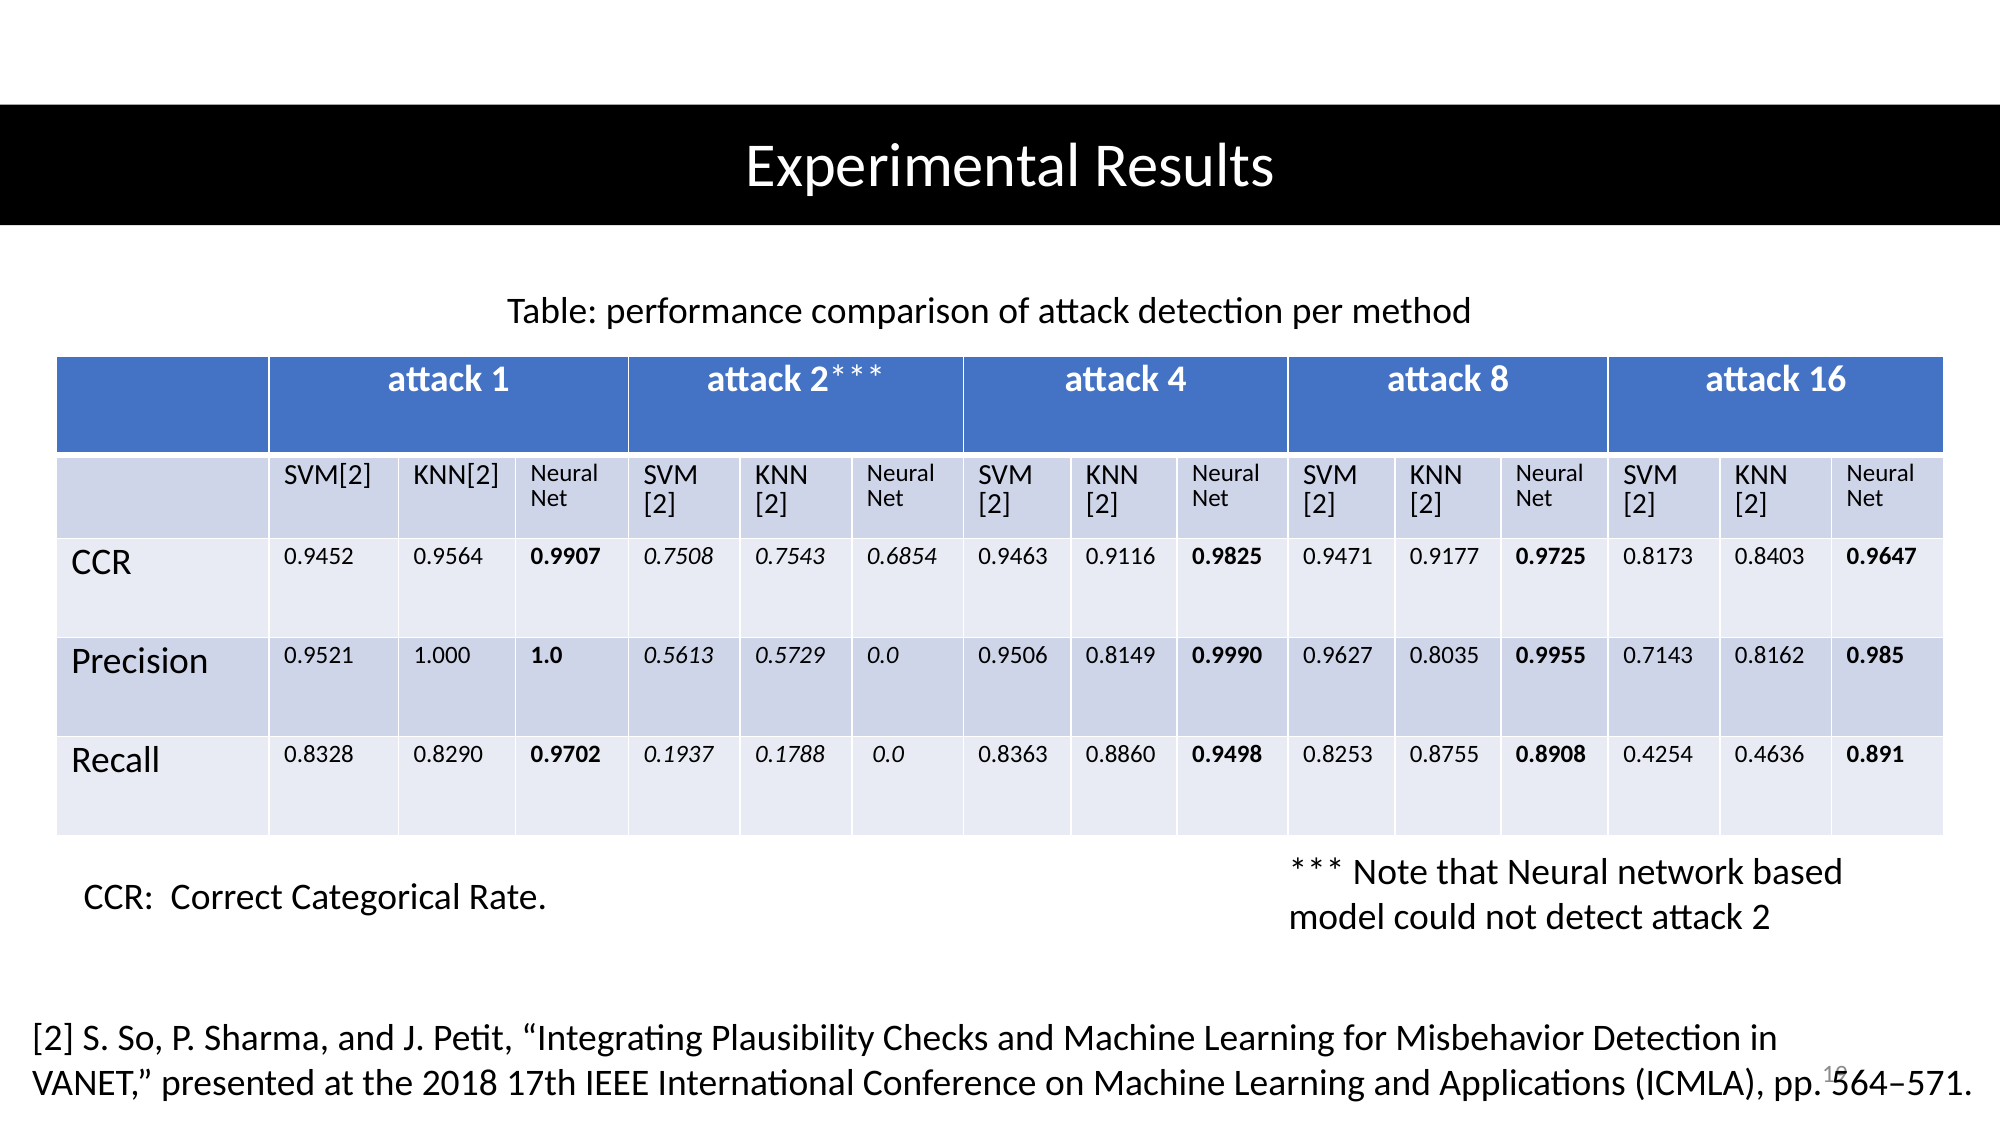

Experimental Results
Table: performance comparison of attack detection per method
|  | attack 1 |  |  | attack 2\*\*\* |  |  | attack 4 |  |  | attack 8 |  |  | attack 16 |  |  |
| --- | --- | --- | --- | --- | --- | --- | --- | --- | --- | --- | --- | --- | --- | --- | --- |
|  | SVM[2] | KNN[2] | Neural Net | SVM [2] | KNN [2] | Neural Net | SVM [2] | KNN [2] | Neural Net | SVM [2] | KNN [2] | Neural Net | SVM [2] | KNN [2] | Neural Net |
| CCR | 0.9452 | 0.9564 | 0.9907 | 0.7508 | 0.7543 | 0.6854 | 0.9463 | 0.9116 | 0.9825 | 0.9471 | 0.9177 | 0.9725 | 0.8173 | 0.8403 | 0.9647 |
| Precision | 0.9521 | 1.000 | 1.0 | 0.5613 | 0.5729 | 0.0 | 0.9506 | 0.8149 | 0.9990 | 0.9627 | 0.8035 | 0.9955 | 0.7143 | 0.8162 | 0.985 |
| Recall | 0.8328 | 0.8290 | 0.9702 | 0.1937 | 0.1788 | 0.0 | 0.8363 | 0.8860 | 0.9498 | 0.8253 | 0.8755 | 0.8908 | 0.4254 | 0.4636 | 0.891 |
*** Note that Neural network based
model could not detect attack 2
CCR:  Correct Categorical Rate.
[2] S. So, P. Sharma, and J. Petit, “Integrating Plausibility Checks and Machine Learning for Misbehavior Detection in
VANET,” presented at the 2018 17th IEEE International Conference on Machine Learning and Applications (ICMLA), pp. 564–571.

19